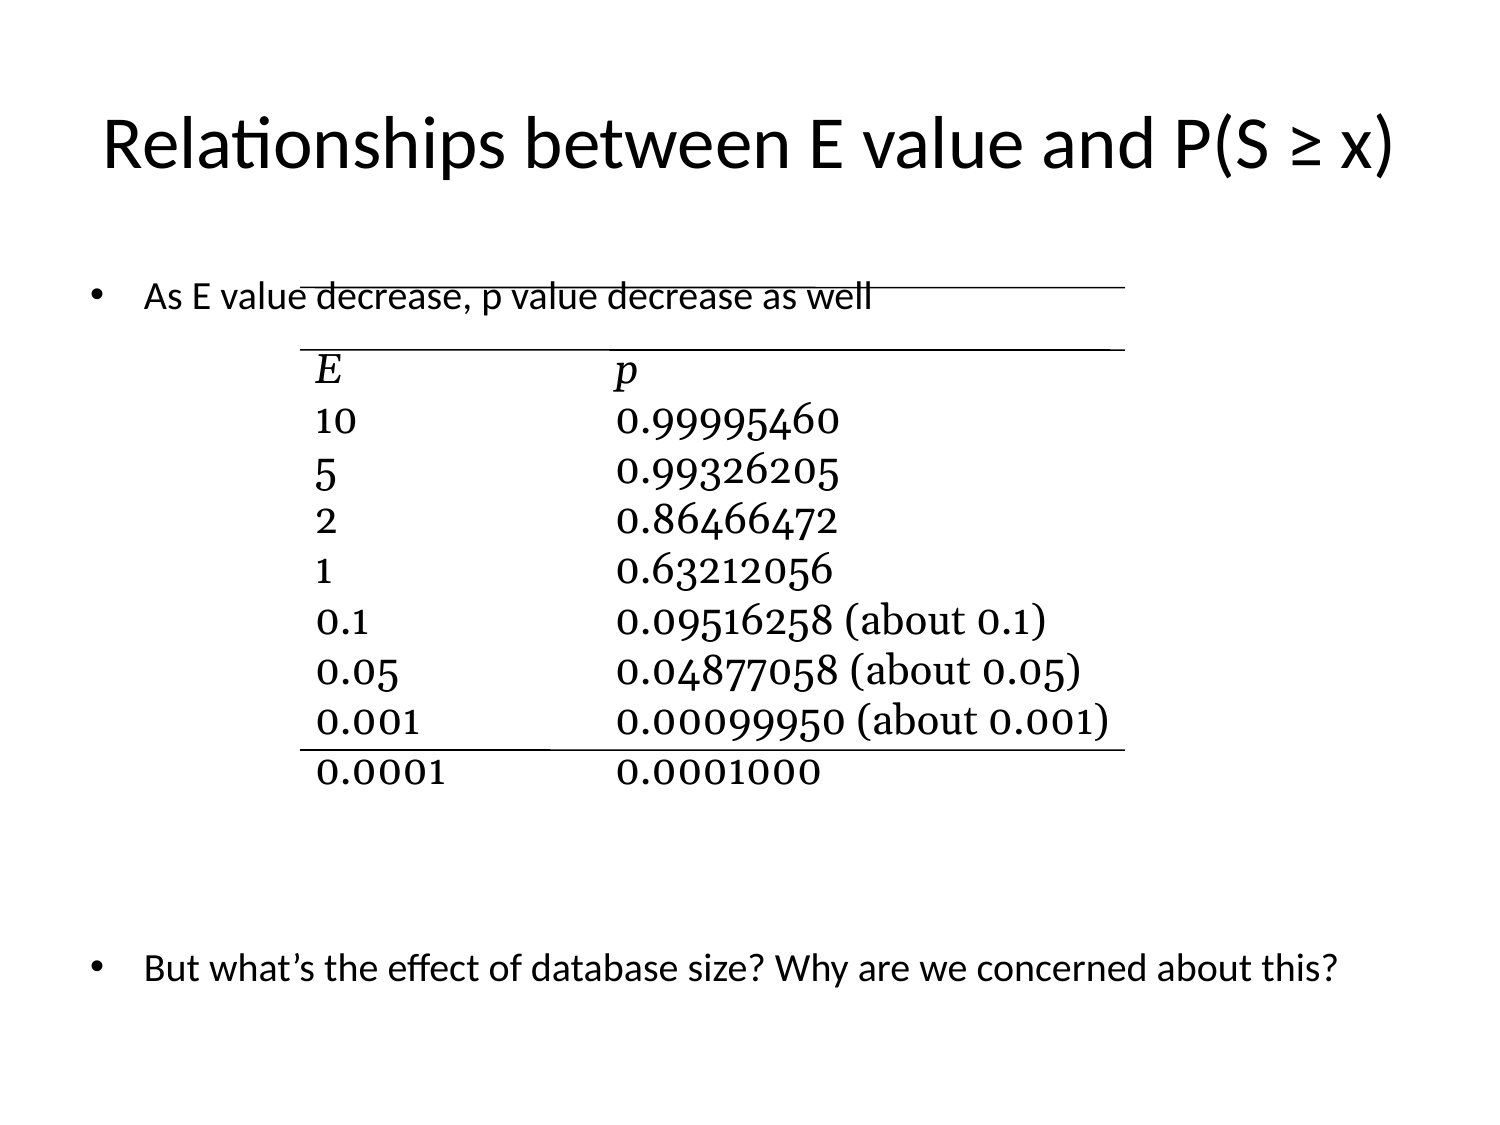

# Relationships between E value and P(S ≥ x)
As E value decrease, p value decrease as well

But what’s the effect of database size? Why are we concerned about this?

E		p
10		0.99995460
5		0.99326205
2		0.86466472
1		0.63212056
0.1		0.09516258 (about 0.1)
0.05		0.04877058 (about 0.05)
0.001		0.00099950 (about 0.001)
0.0001		0.0001000